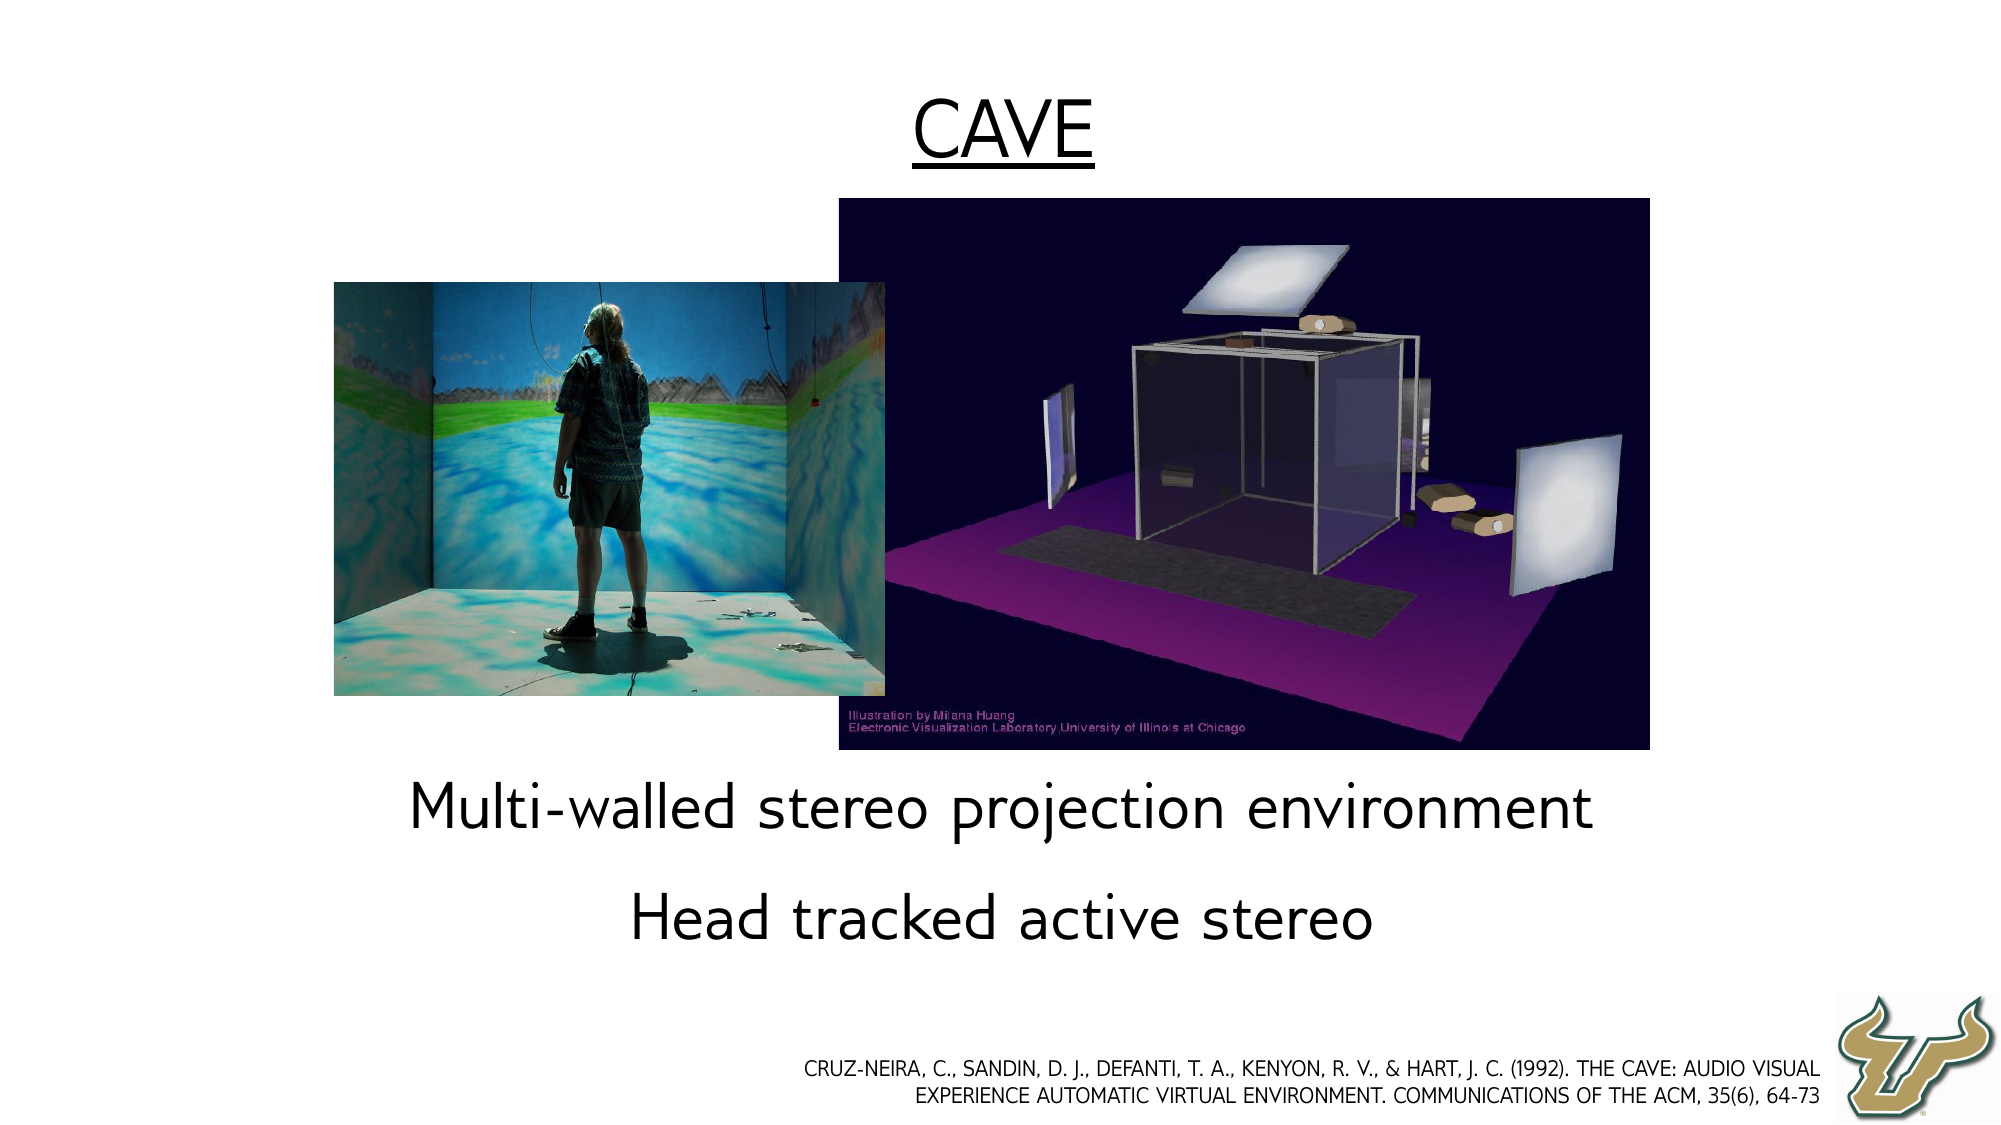

CAVE

Multi-walled stereo projection environment
Head tracked active stereo

Cruz-Neira, C., Sandin, D. J., DeFanti, T. A., Kenyon, R. V., & Hart, J. C. (1992). The CAVE: audio visual experience automatic virtual environment. Communications of the ACM, 35(6), 64-73